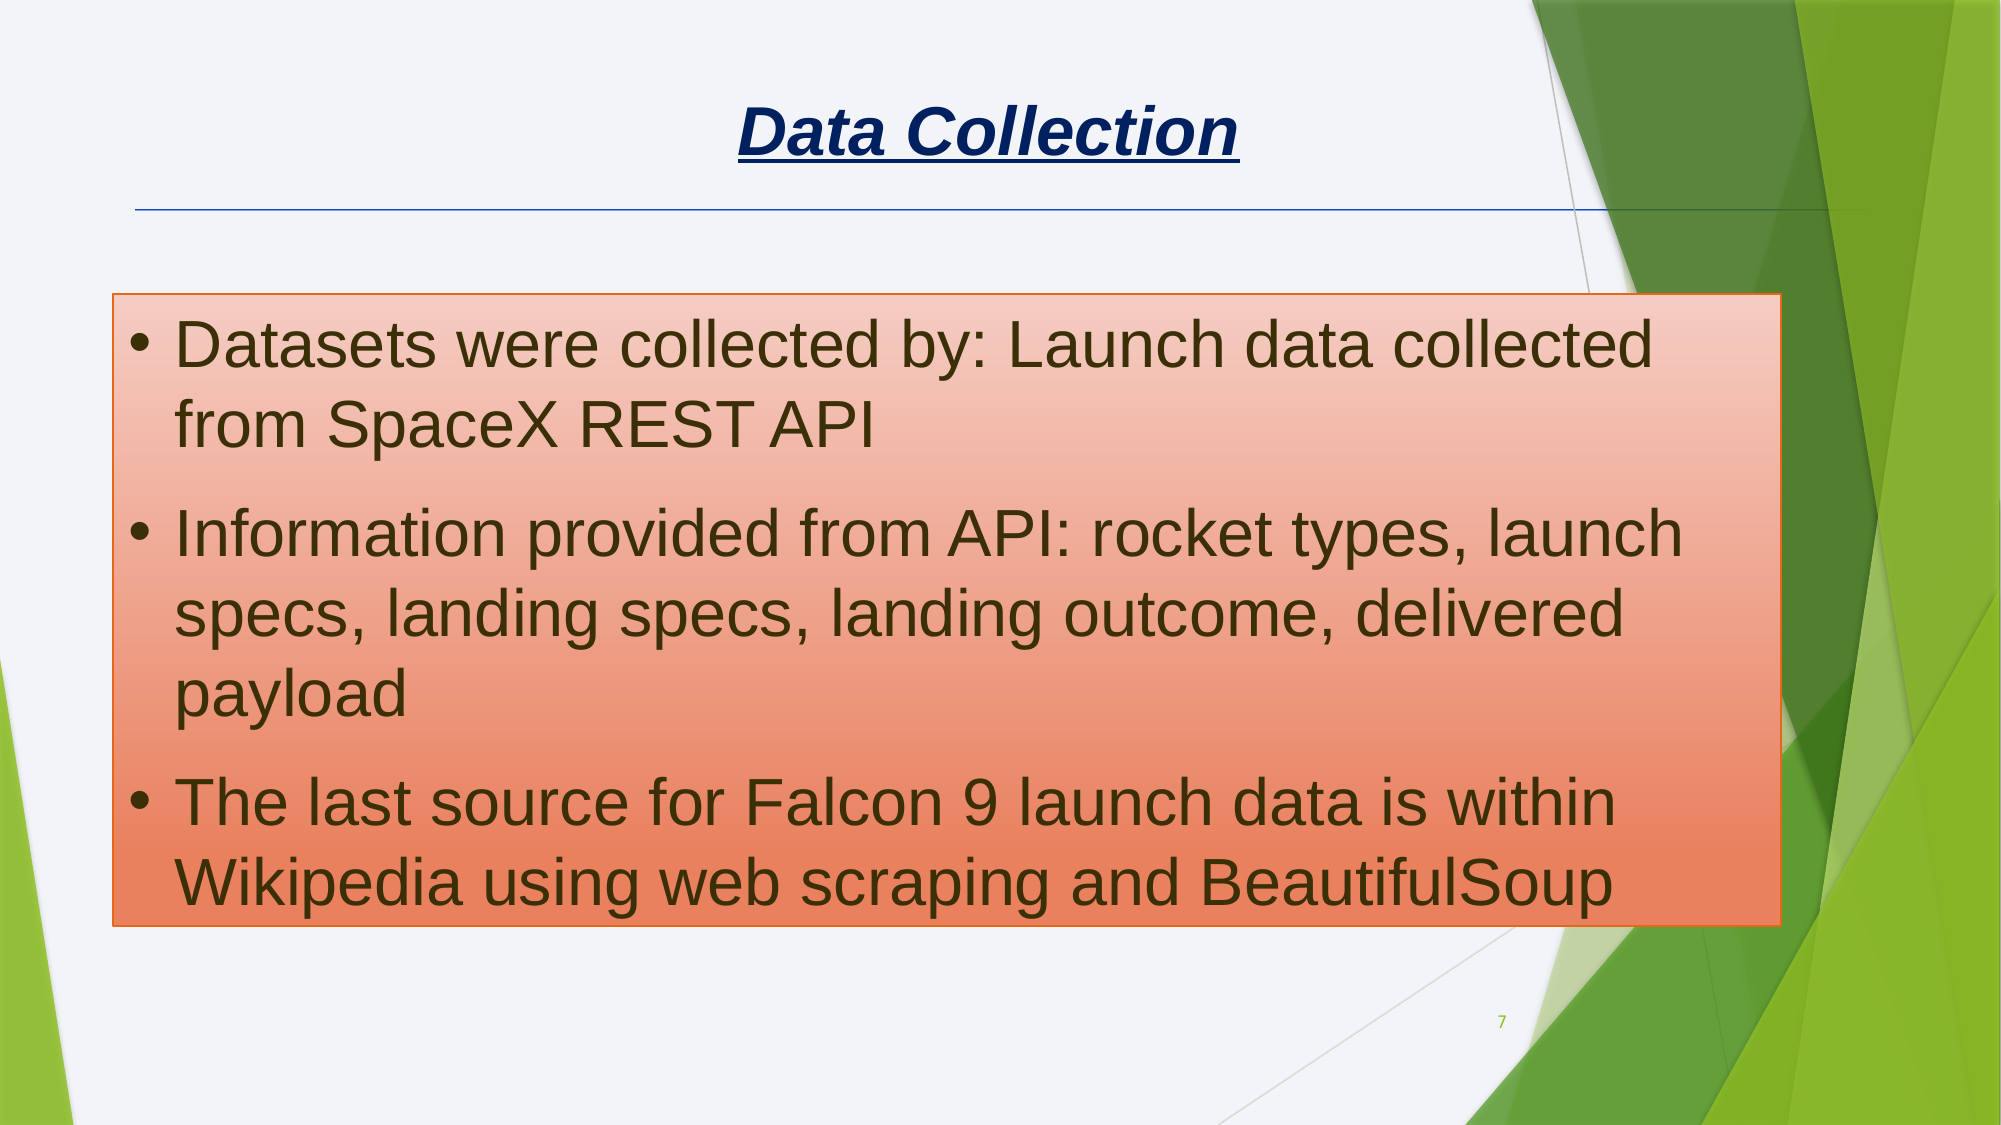

Data Collection
Datasets were collected by: Launch data collected from SpaceX REST API
Information provided from API: rocket types, launch specs, landing specs, landing outcome, delivered payload
The last source for Falcon 9 launch data is within Wikipedia using web scraping and BeautifulSoup
7